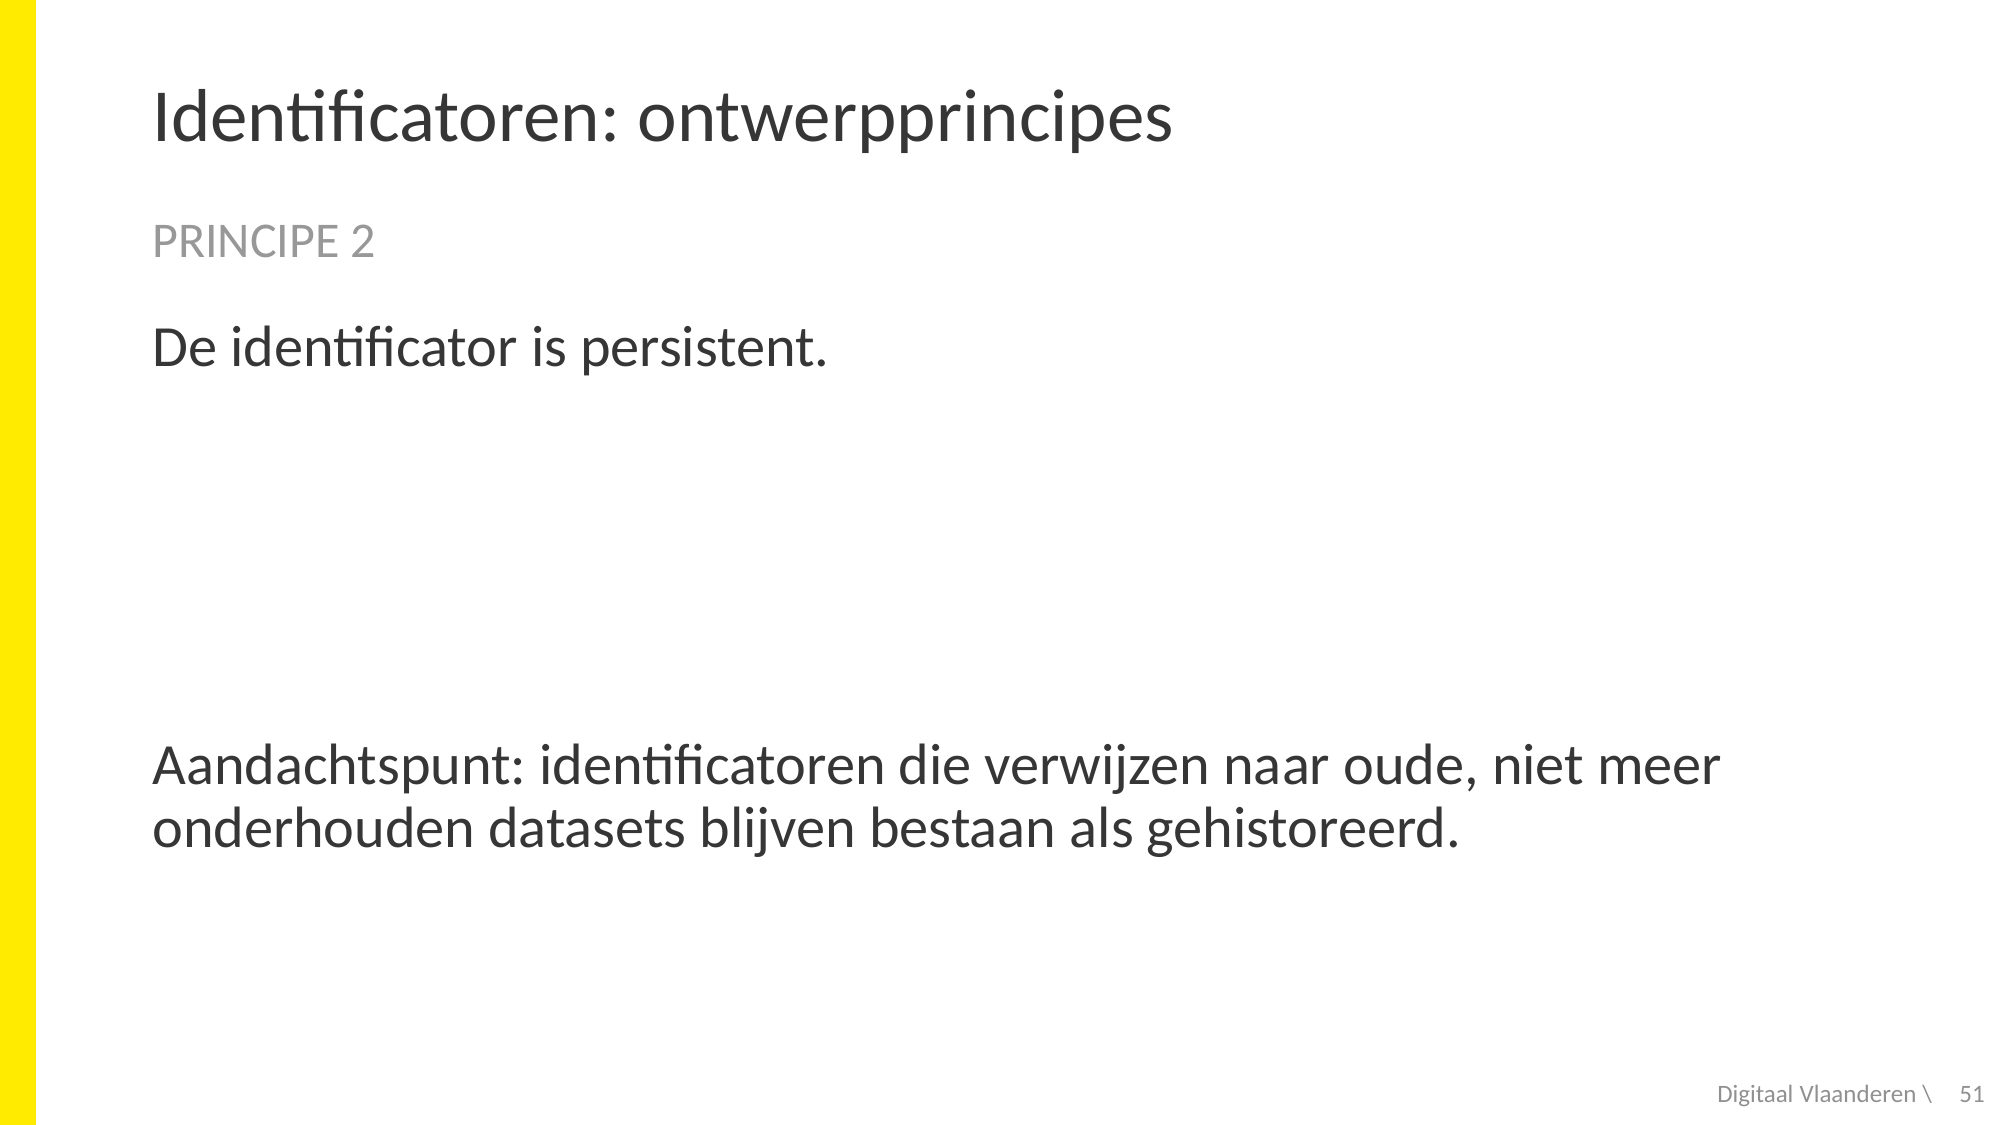

# Identificatoren: ontwerpprincipes
Principe 2
De identificator is persistent.

Aandachtspunt: identificatoren die verwijzen naar oude, niet meer onderhouden datasets blijven bestaan als gehistoreerd.
Digitaal Vlaanderen \
51